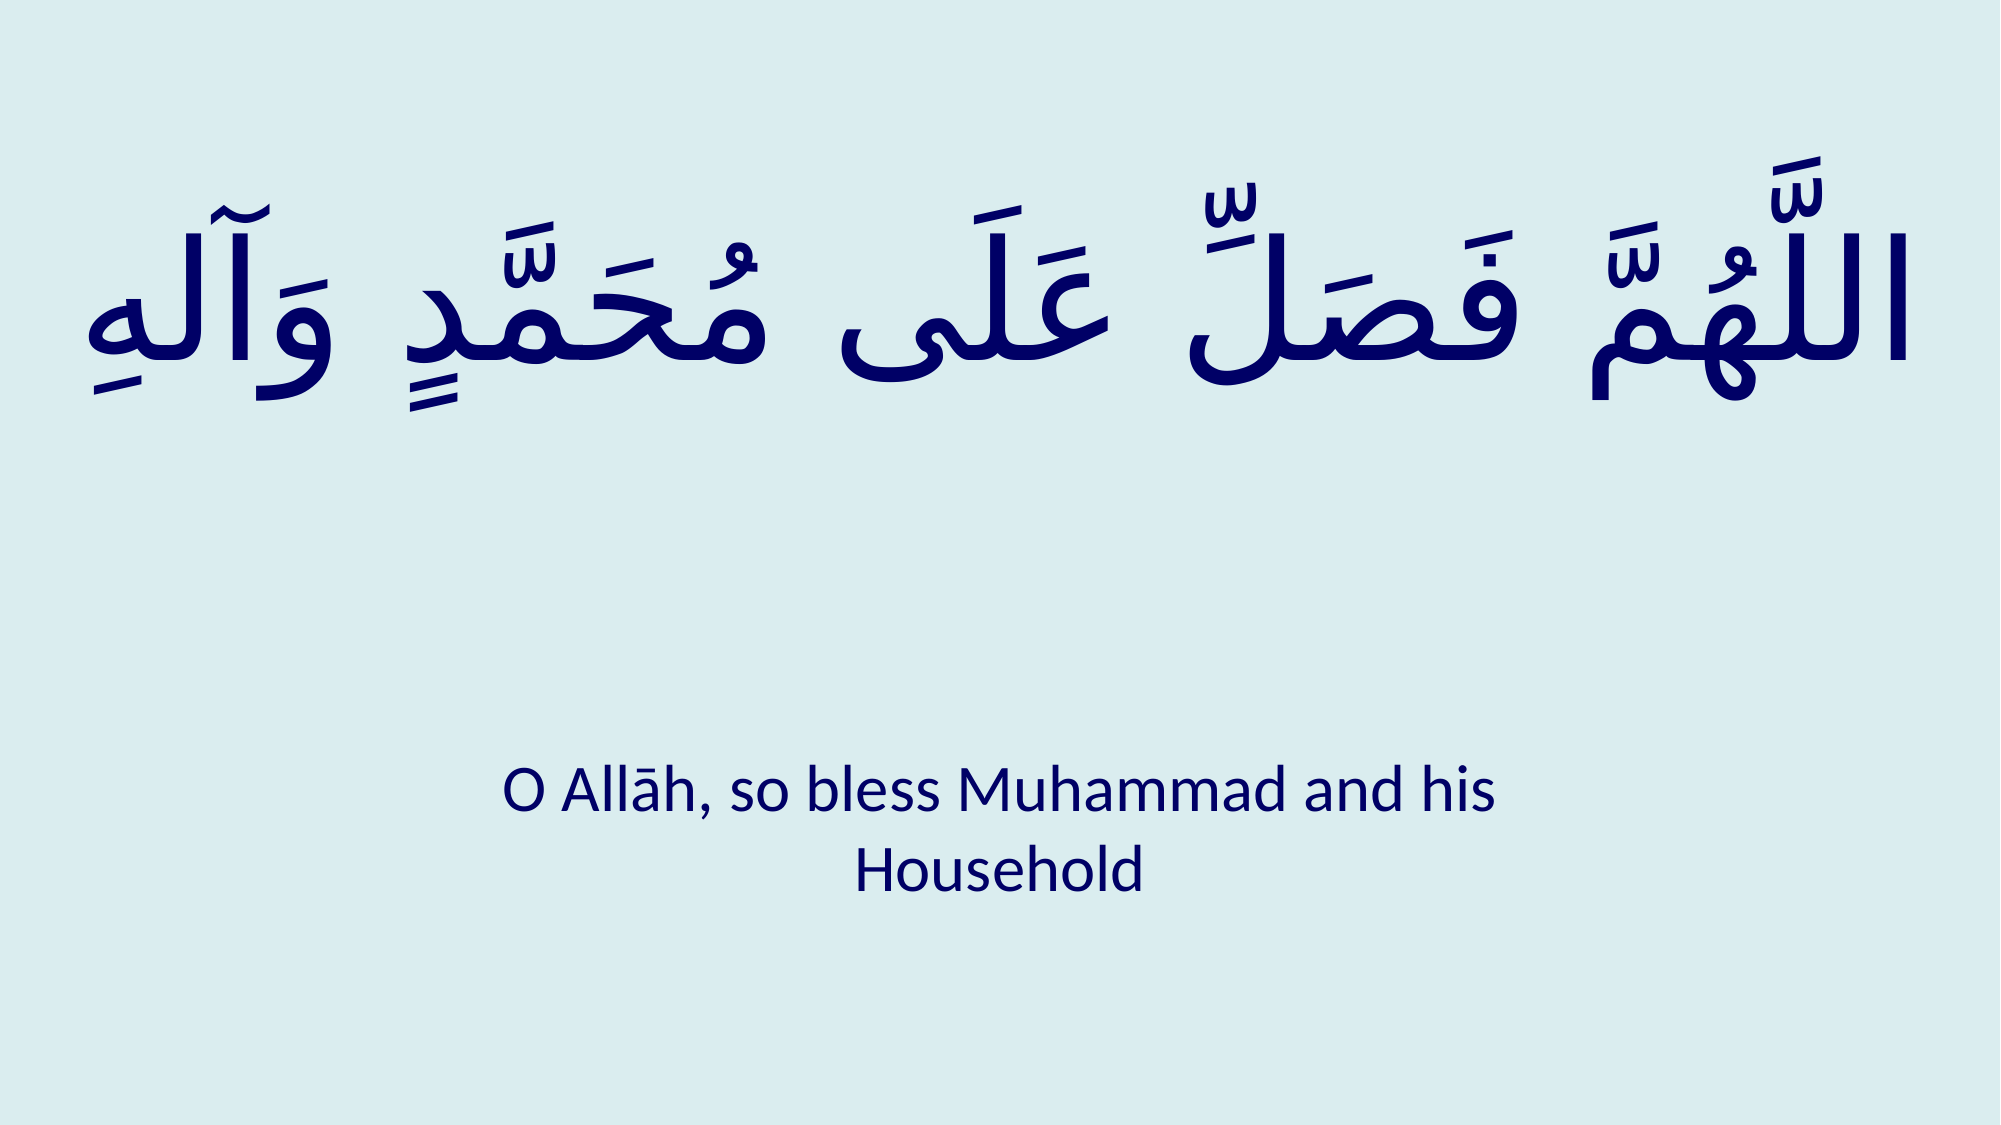

# اللَّهُمَّ فَصَلِّ عَلَى مُحَمَّدٍ وَآلهِ
O Allāh, so bless Muhammad and his Household